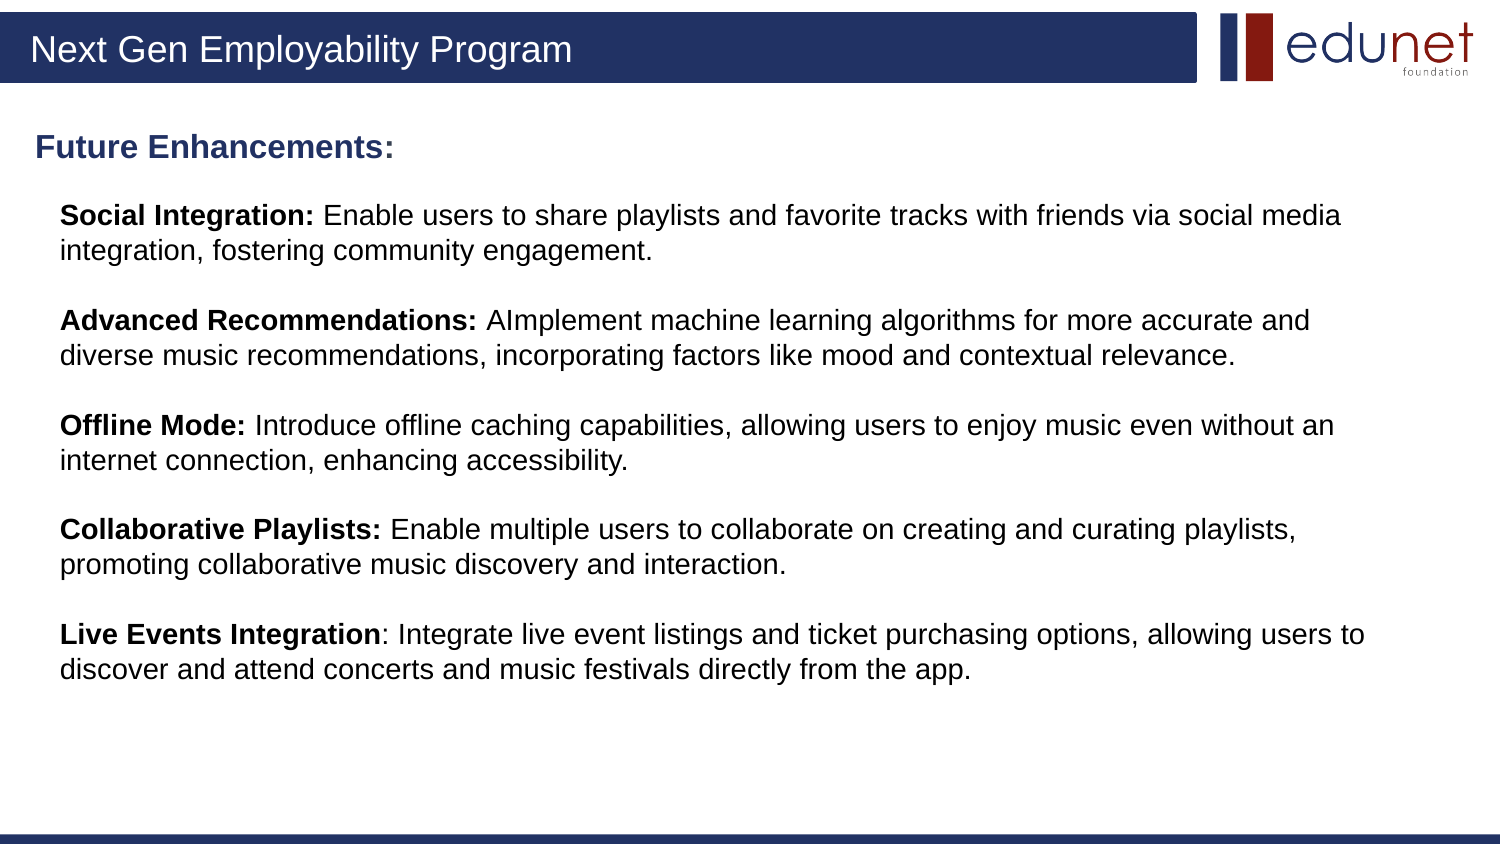

# Future Enhancements:
Social Integration: Enable users to share playlists and favorite tracks with friends via social media integration, fostering community engagement.

Advanced Recommendations: AImplement machine learning algorithms for more accurate and diverse music recommendations, incorporating factors like mood and contextual relevance.

Offline Mode: Introduce offline caching capabilities, allowing users to enjoy music even without an internet connection, enhancing accessibility.

Collaborative Playlists: Enable multiple users to collaborate on creating and curating playlists, promoting collaborative music discovery and interaction.

Live Events Integration: Integrate live event listings and ticket purchasing options, allowing users to discover and attend concerts and music festivals directly from the app.